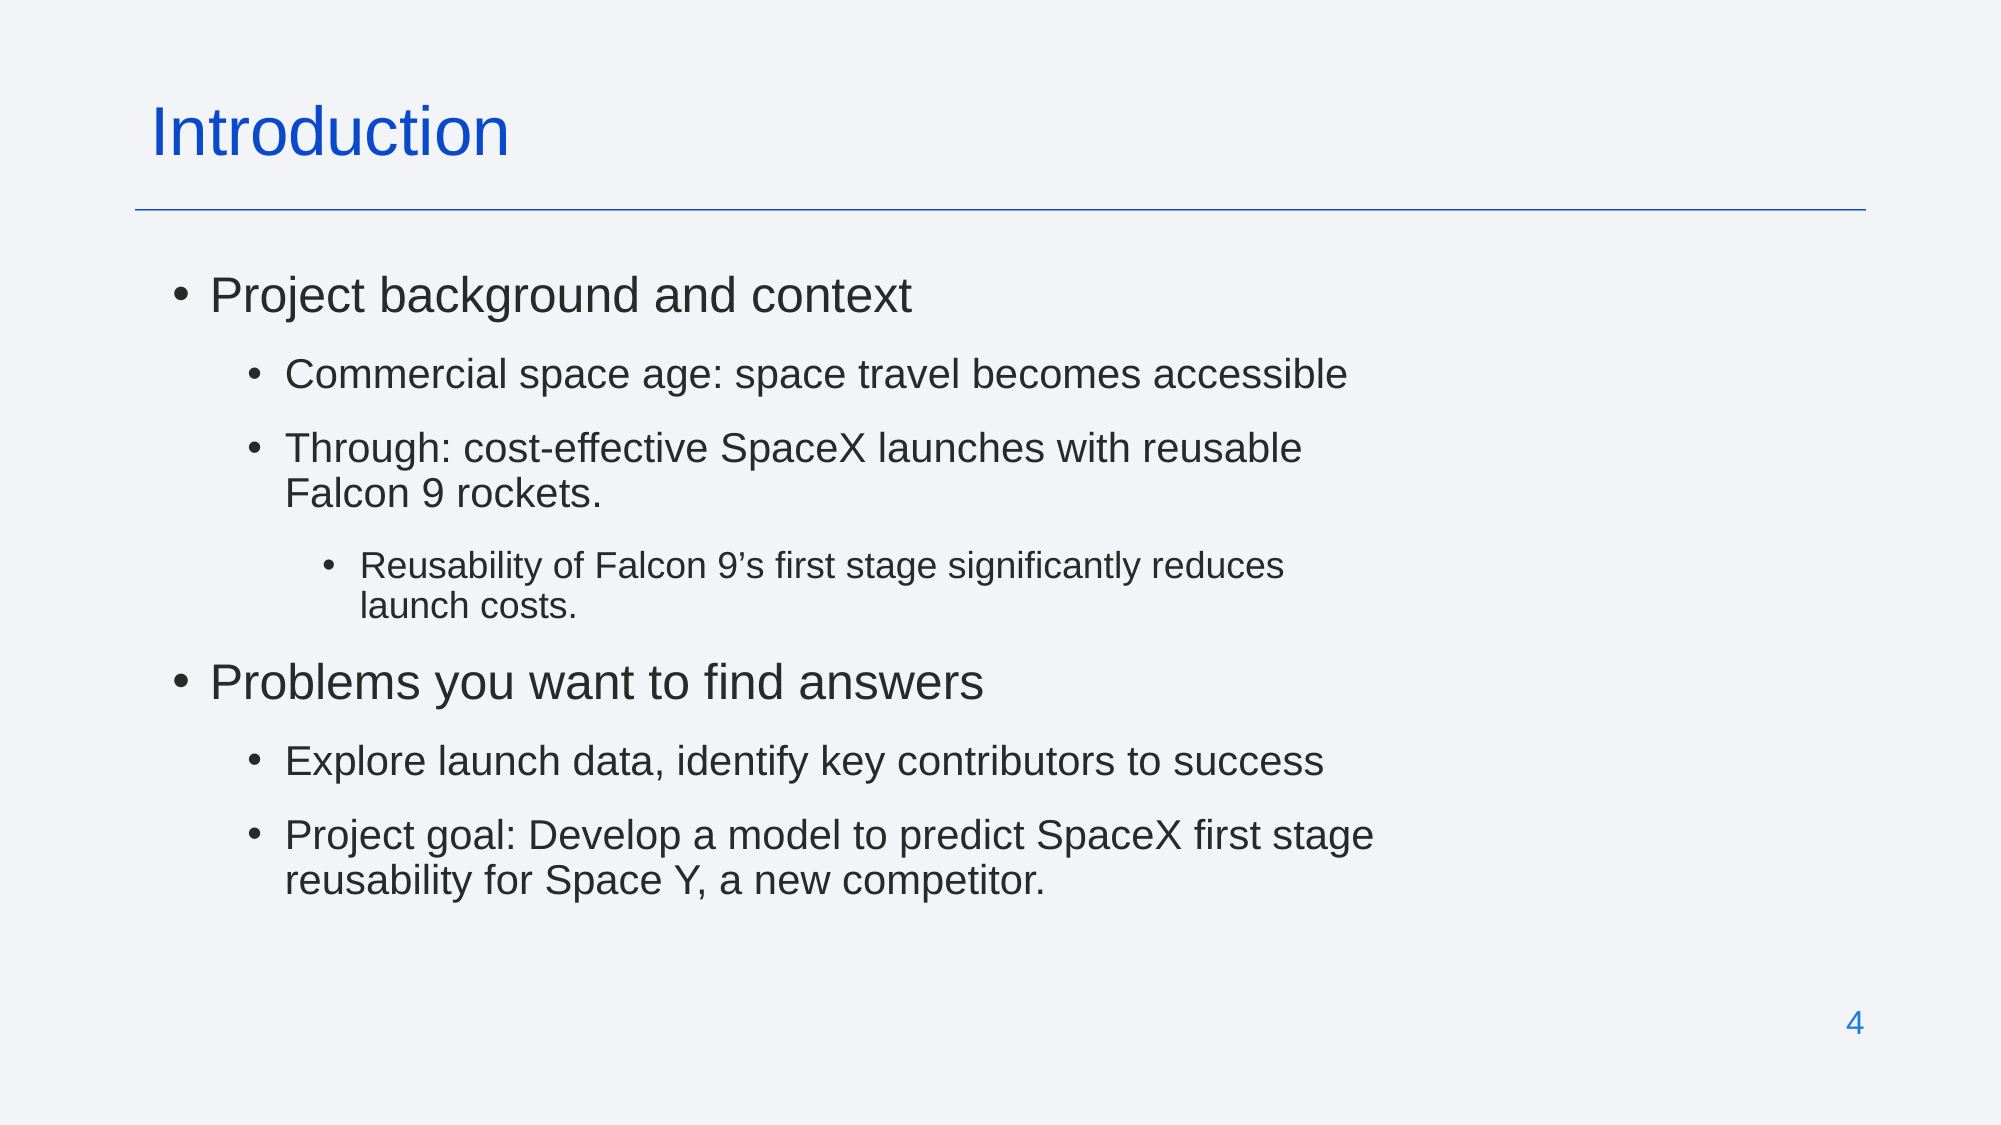

Introduction
Project background and context
Commercial space age: space travel becomes accessible
Through: cost-effective SpaceX launches with reusable Falcon 9 rockets.
Reusability of Falcon 9’s first stage significantly reduces launch costs.
Problems you want to find answers
Explore launch data, identify key contributors to success
Project goal: Develop a model to predict SpaceX first stage reusability for Space Y, a new competitor.

4